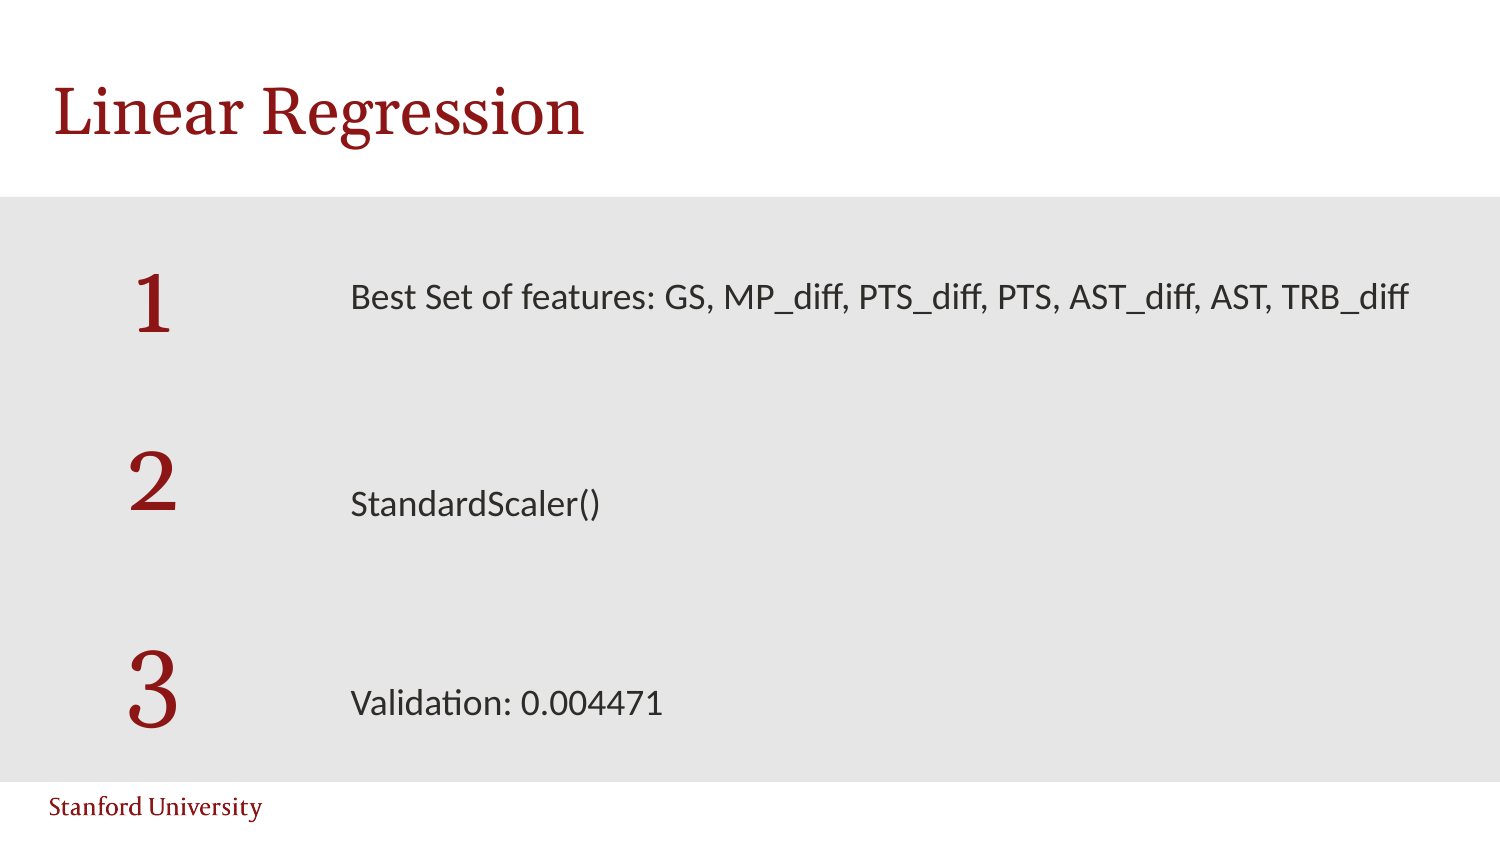

# Linear Regression
Best Set of features: GS, MP_diff, PTS_diff, PTS, AST_diff, AST, TRB_diff
StandardScaler()
Validation: 0.004471